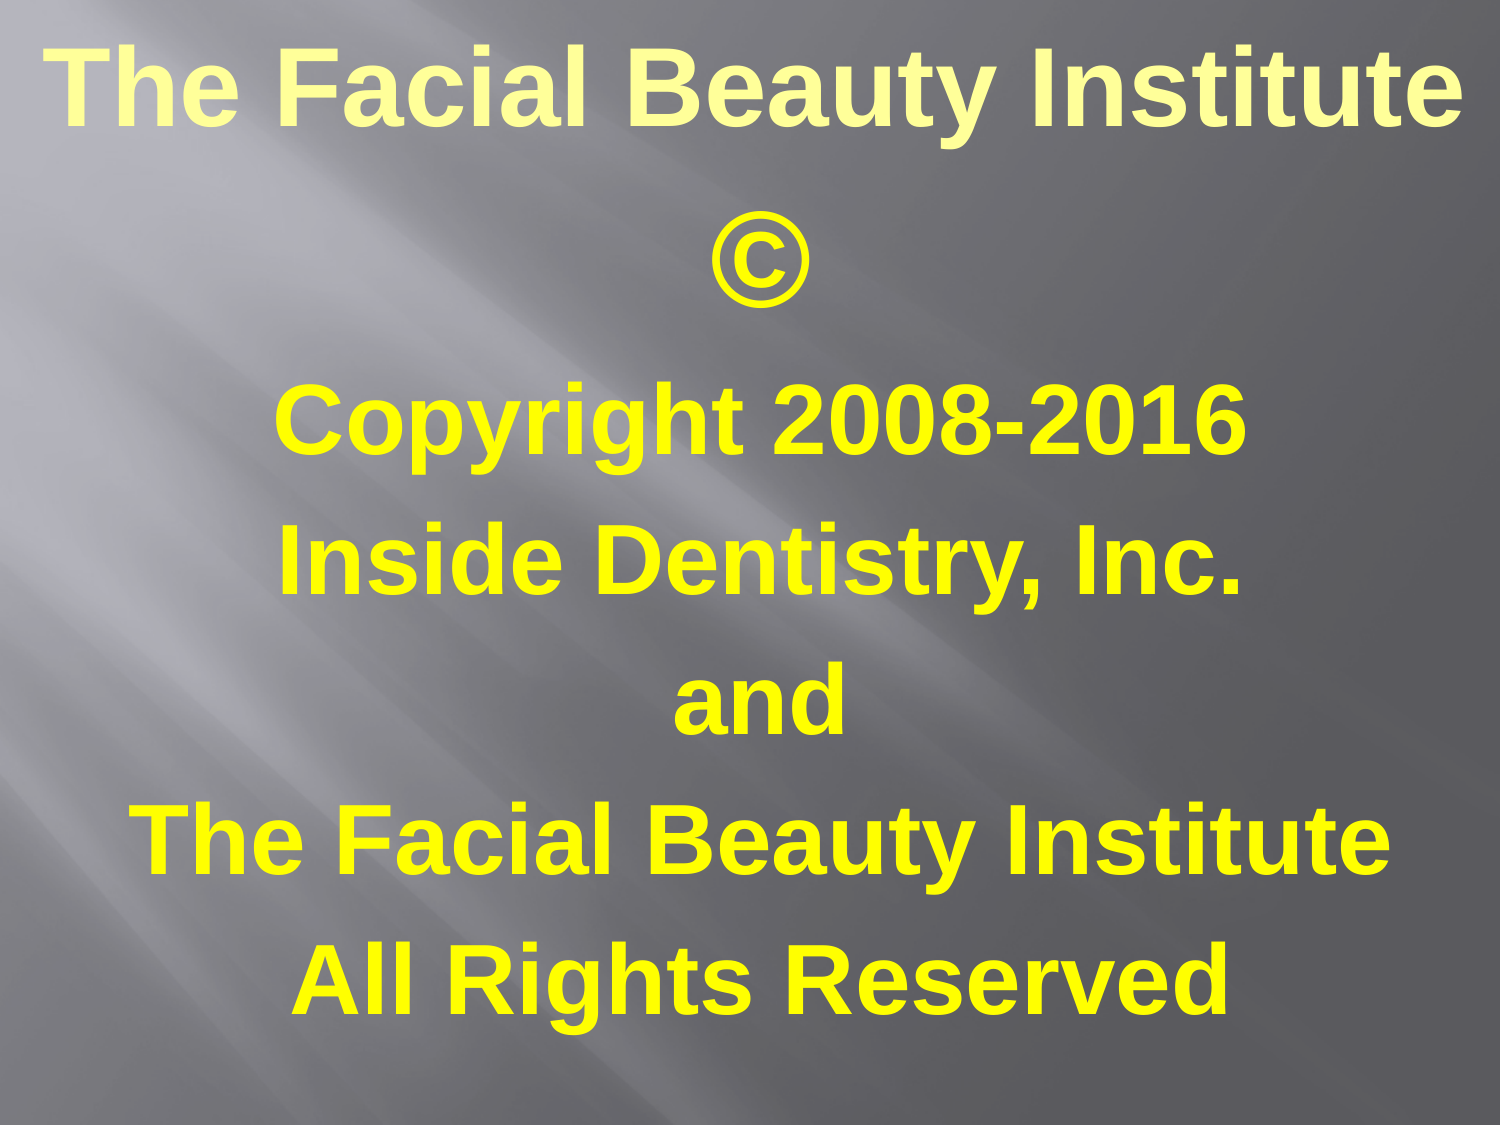

# The Facial Beauty Institute
©
Copyright 2008-2016
Inside Dentistry, Inc.
and
The Facial Beauty Institute
All Rights Reserved